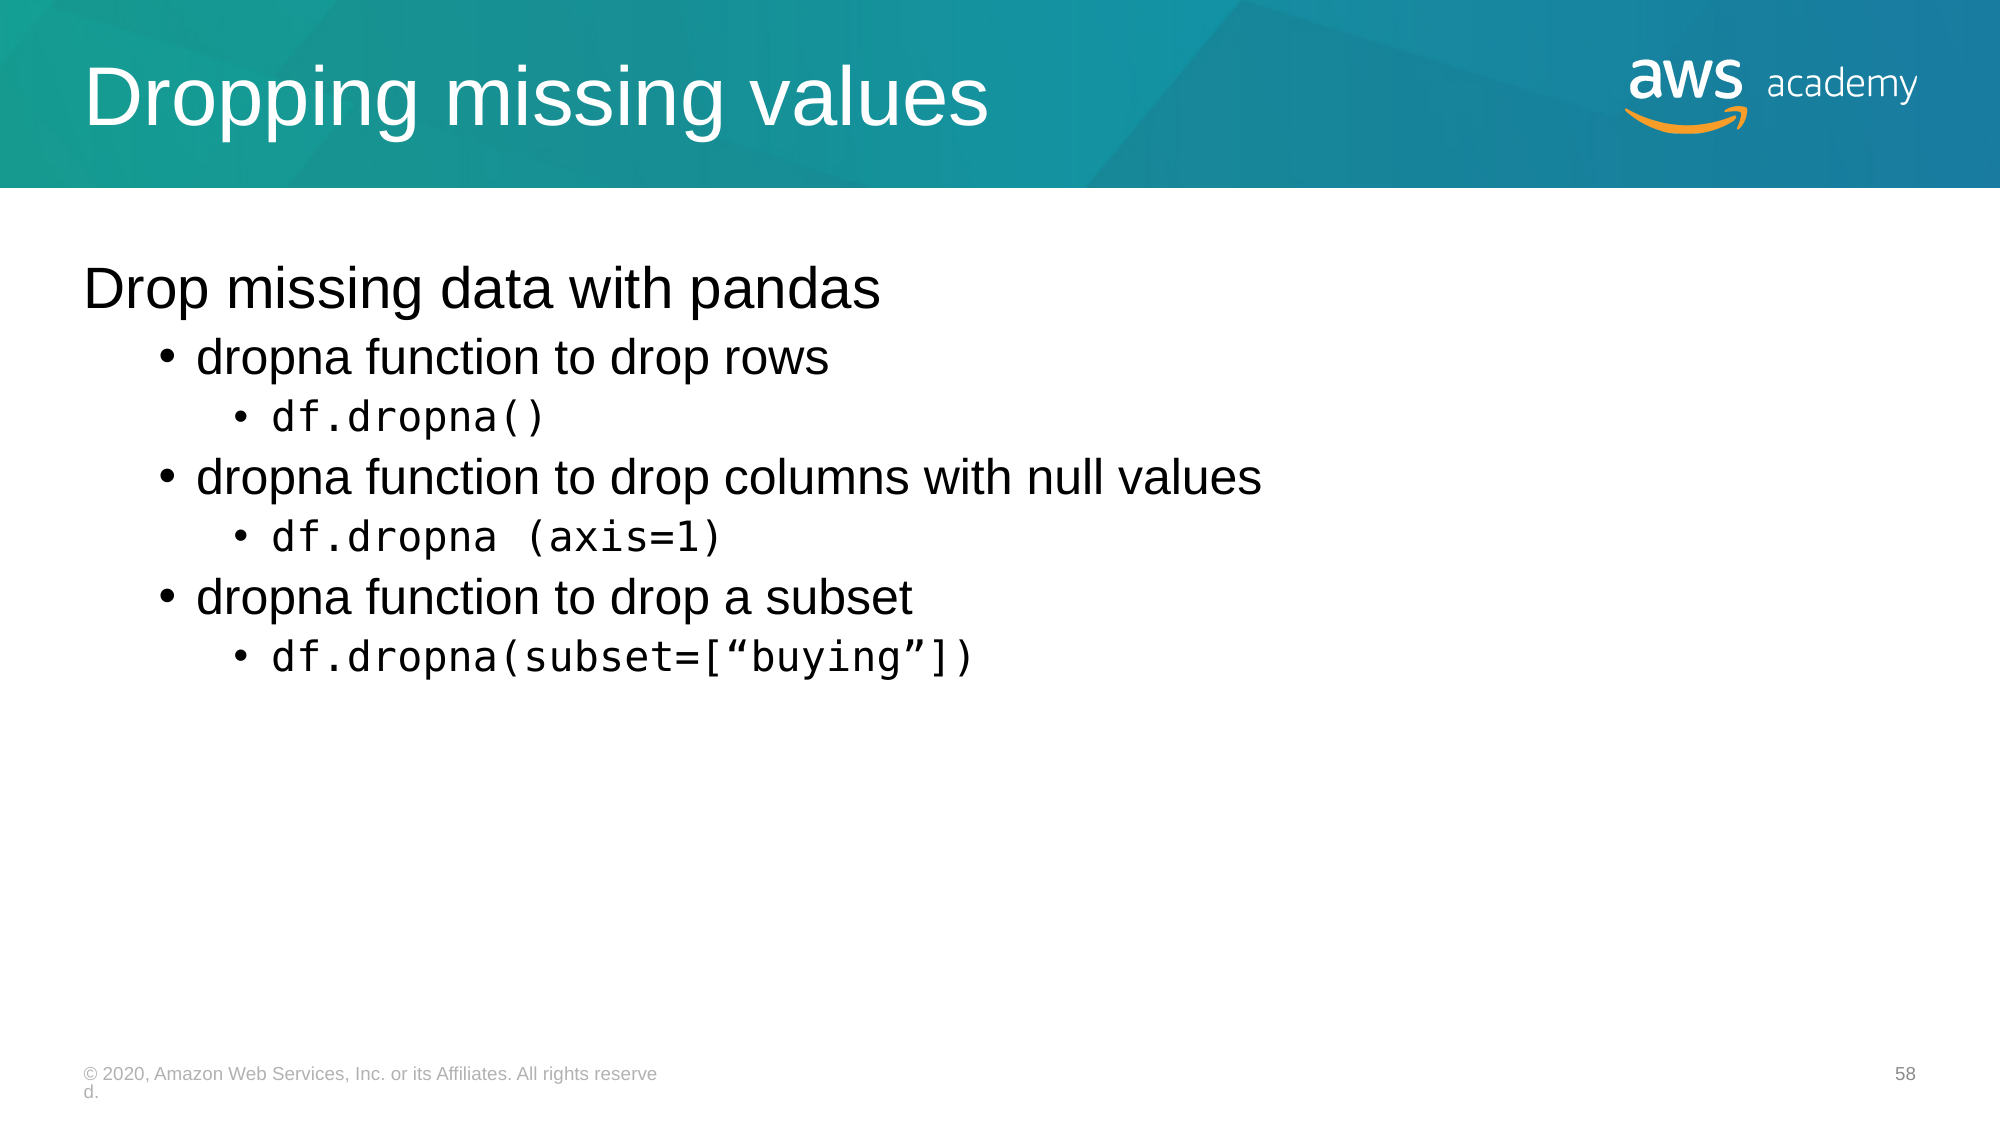

# Dropping missing values
Drop missing data with pandas
dropna function to drop rows
df.dropna()
dropna function to drop columns with null values
df.dropna (axis=1)
dropna function to drop a subset
df.dropna(subset=[“buying”])

© 2020, Amazon Web Services, Inc. or its Affiliates. All rights reserved.
58